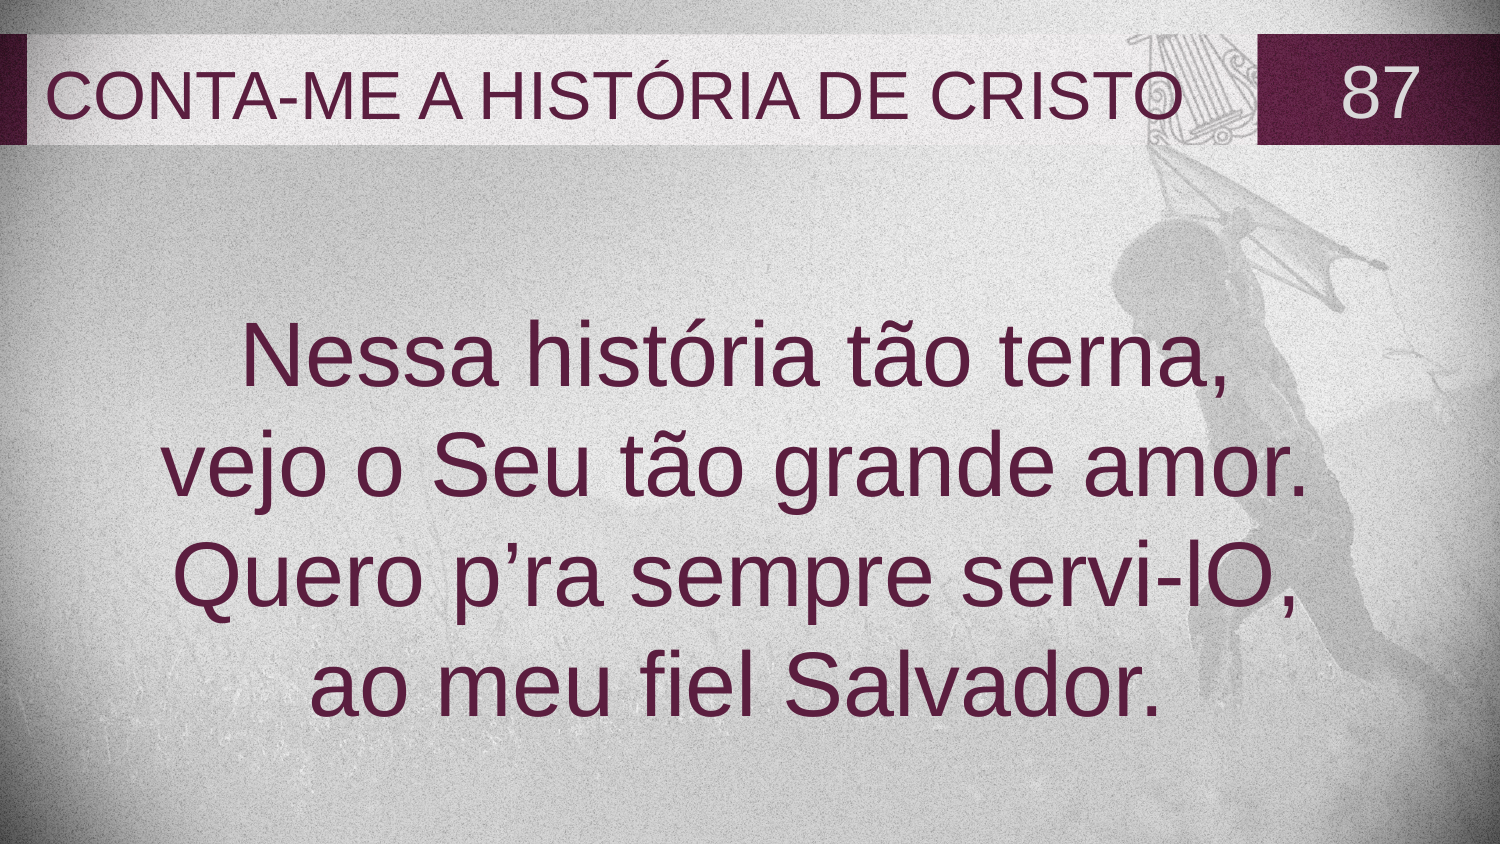

# CONTA-ME A HISTÓRIA DE CRISTO
87
Nessa história tão terna,
vejo o Seu tão grande amor.
Quero p’ra sempre servi-lO,
ao meu fiel Salvador.